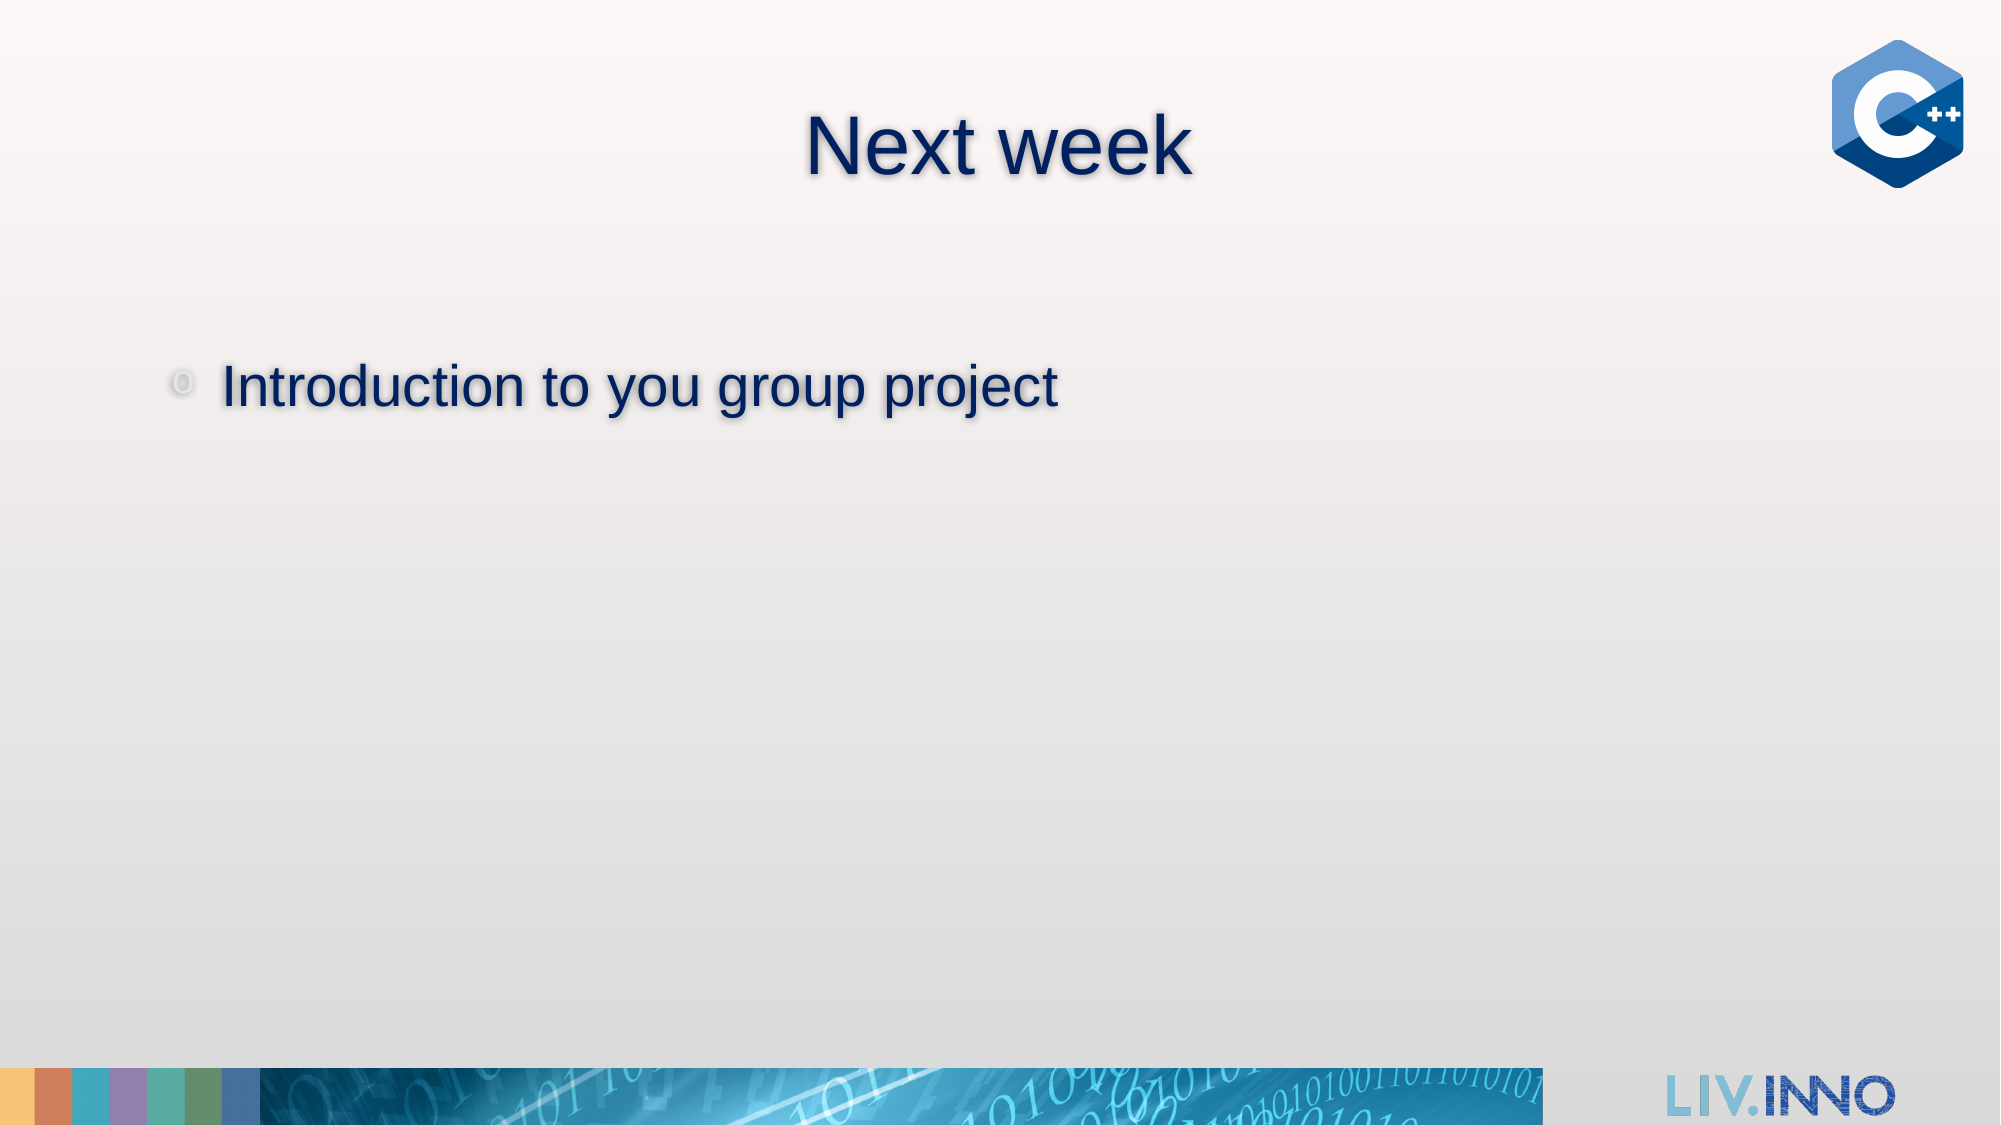

# Next week
Introduction to you group project